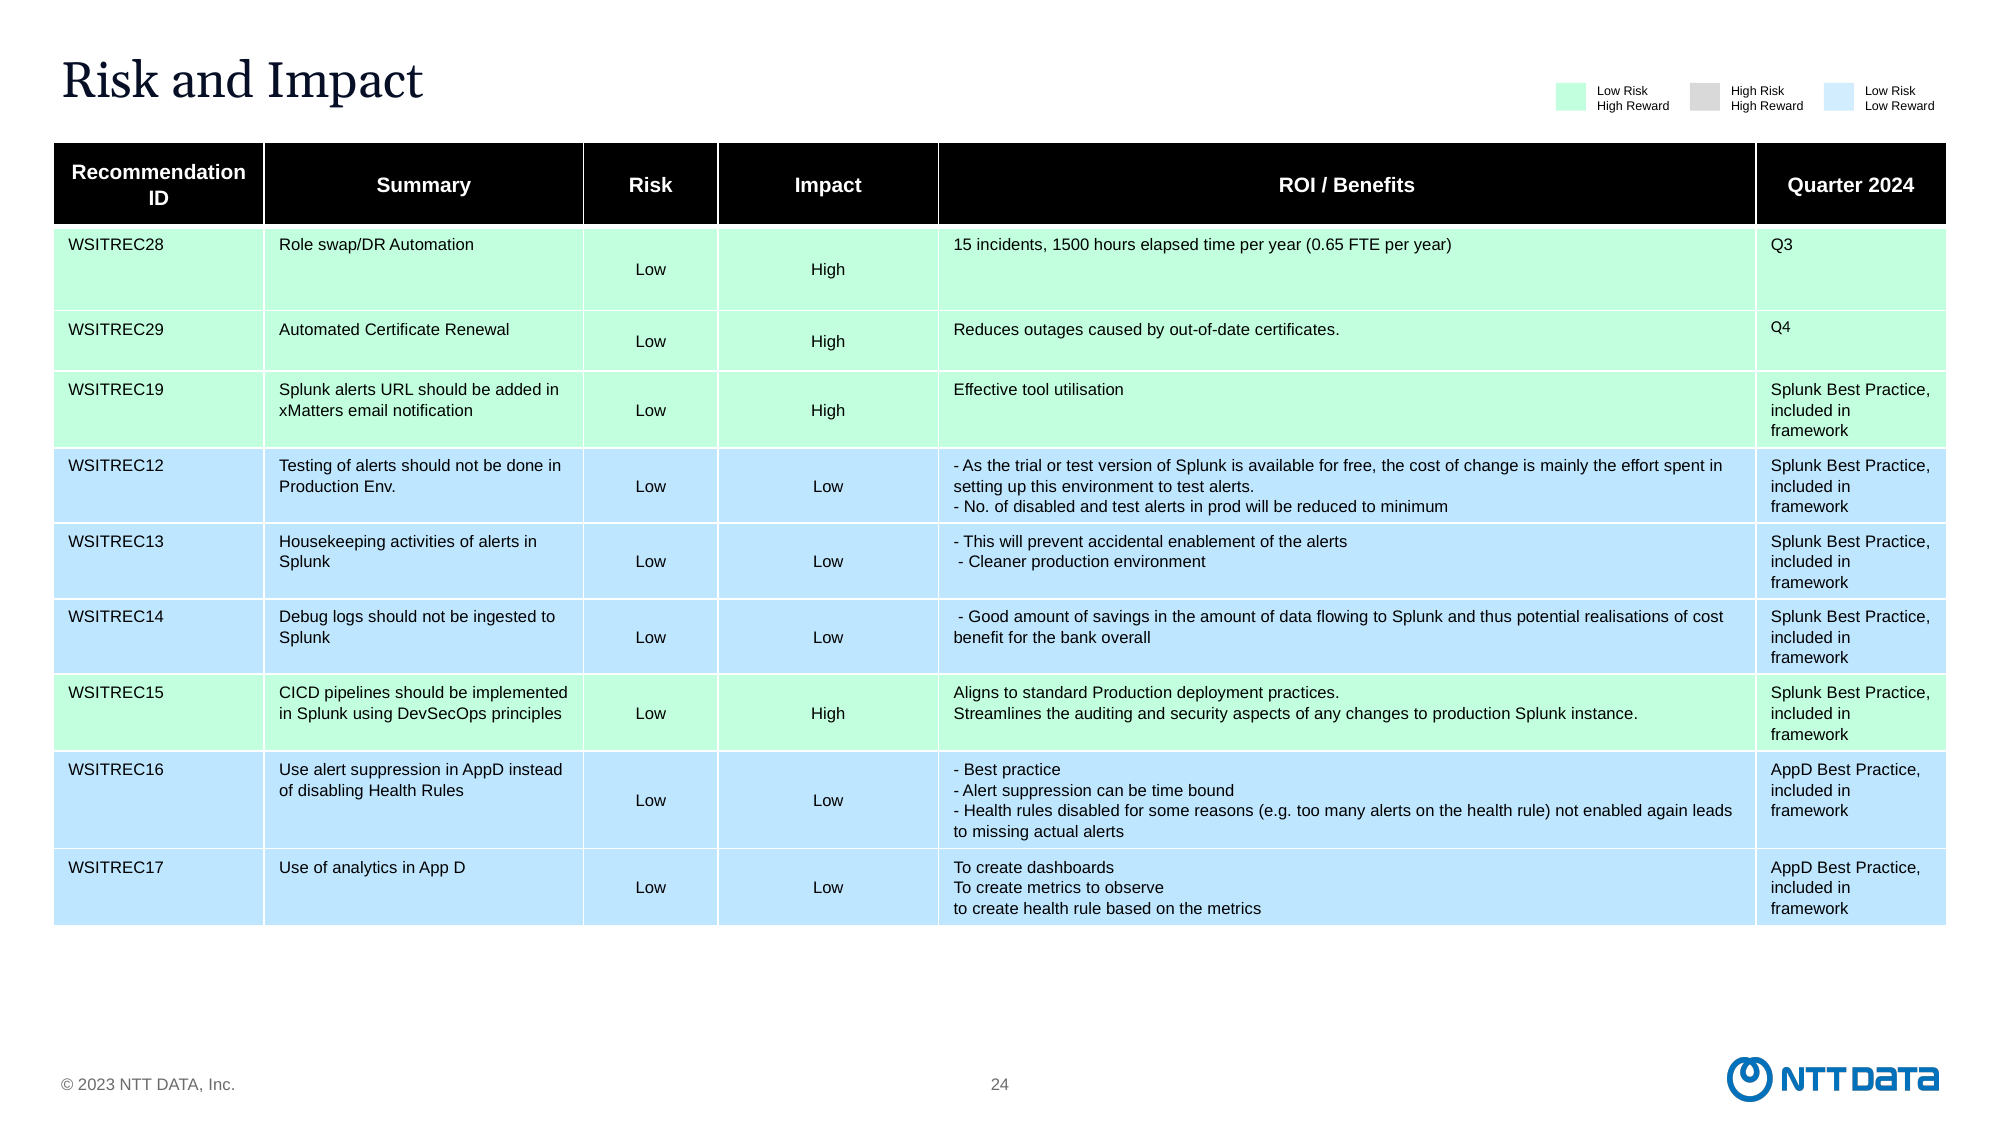

# Risk and Impact

Low Risk
High Reward

High Risk
High Reward

Low Risk
Low Reward
| Recommendation ID | Summary | Risk | Impact | ROI / Benefits | Quarter 2024 |
| --- | --- | --- | --- | --- | --- |
| WSITREC28 | Role swap/DR Automation | Low | High | 15 incidents, 1500 hours elapsed time per year (0.65 FTE per year) | Q3 |
| WSITREC29 | Automated Certificate Renewal | Low | High | Reduces outages caused by out-of-date certificates. | Q4 |
| WSITREC19 | Splunk alerts URL should be added in xMatters email notification | Low | High | Effective tool utilisation | Splunk Best Practice, included in framework |
| WSITREC12 | Testing of alerts should not be done in Production Env. | Low | Low | - As the trial or test version of Splunk is available for free, the cost of change is mainly the effort spent in setting up this environment to test alerts. - No. of disabled and test alerts in prod will be reduced to minimum | Splunk Best Practice, included in framework |
| WSITREC13 | Housekeeping activities of alerts in Splunk | Low | Low | - This will prevent accidental enablement of the alerts - Cleaner production environment | Splunk Best Practice, included in framework |
| WSITREC14 | Debug logs should not be ingested to Splunk | Low | Low | - Good amount of savings in the amount of data flowing to Splunk and thus potential realisations of cost benefit for the bank overall | Splunk Best Practice, included in framework |
| WSITREC15 | CICD pipelines should be implemented in Splunk using DevSecOps principles | Low | High | Aligns to standard Production deployment practices. Streamlines the auditing and security aspects of any changes to production Splunk instance. | Splunk Best Practice, included in framework |
| WSITREC16 | Use alert suppression in AppD instead of disabling Health Rules | Low | Low | - Best practice - Alert suppression can be time bound - Health rules disabled for some reasons (e.g. too many alerts on the health rule) not enabled again leads to missing actual alerts | AppD Best Practice, included in framework |
| WSITREC17 | Use of analytics in App D | Low | Low | To create dashboards To create metrics to observe to create health rule based on the metrics | AppD Best Practice, included in framework |
© 2023 NTT DATA, Inc.
24